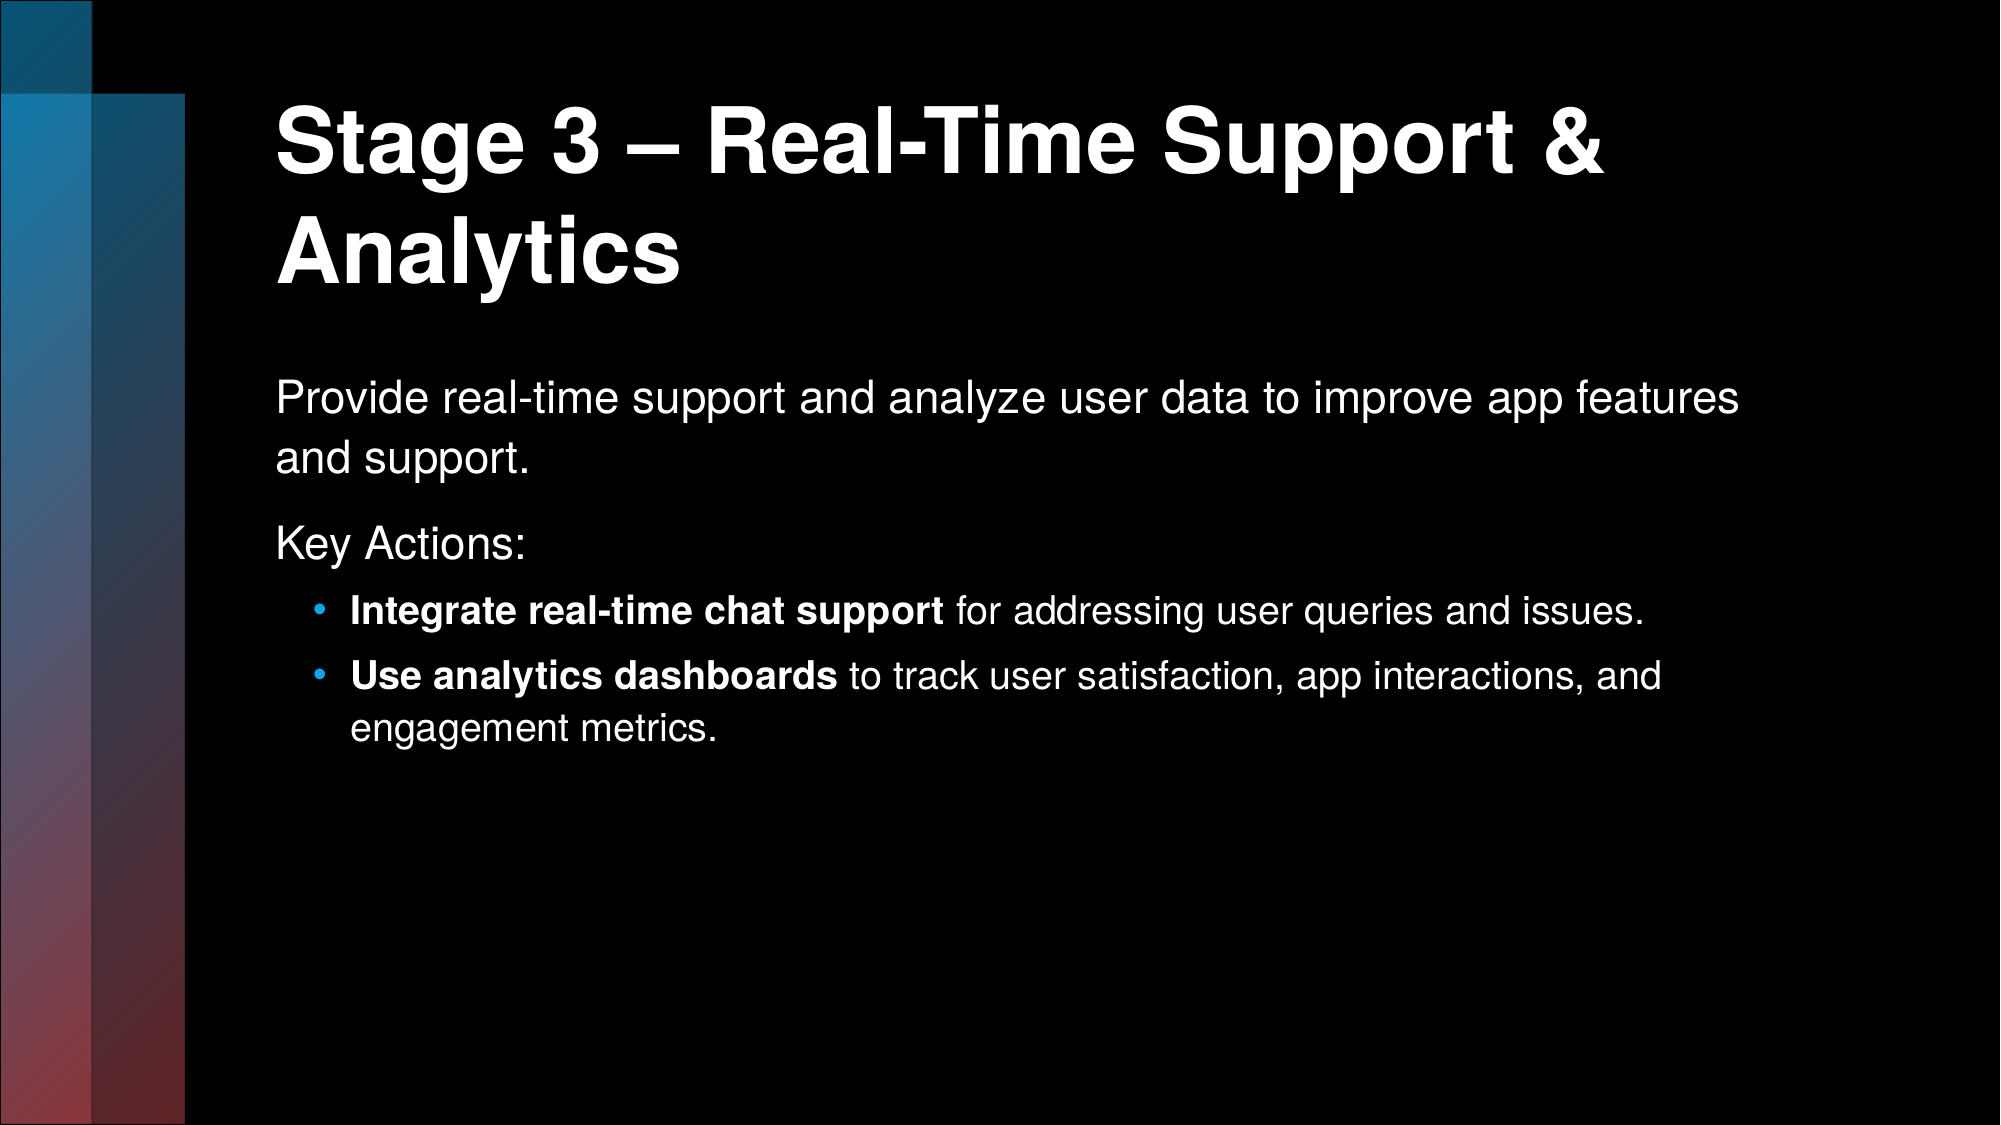

# Stage 3 – Real-Time Support & Analytics
Provide real-time support and analyze user data to improve app features and support.
Key Actions:
Integrate real-time chat support for addressing user queries and issues.
Use analytics dashboards to track user satisfaction, app interactions, and engagement metrics.